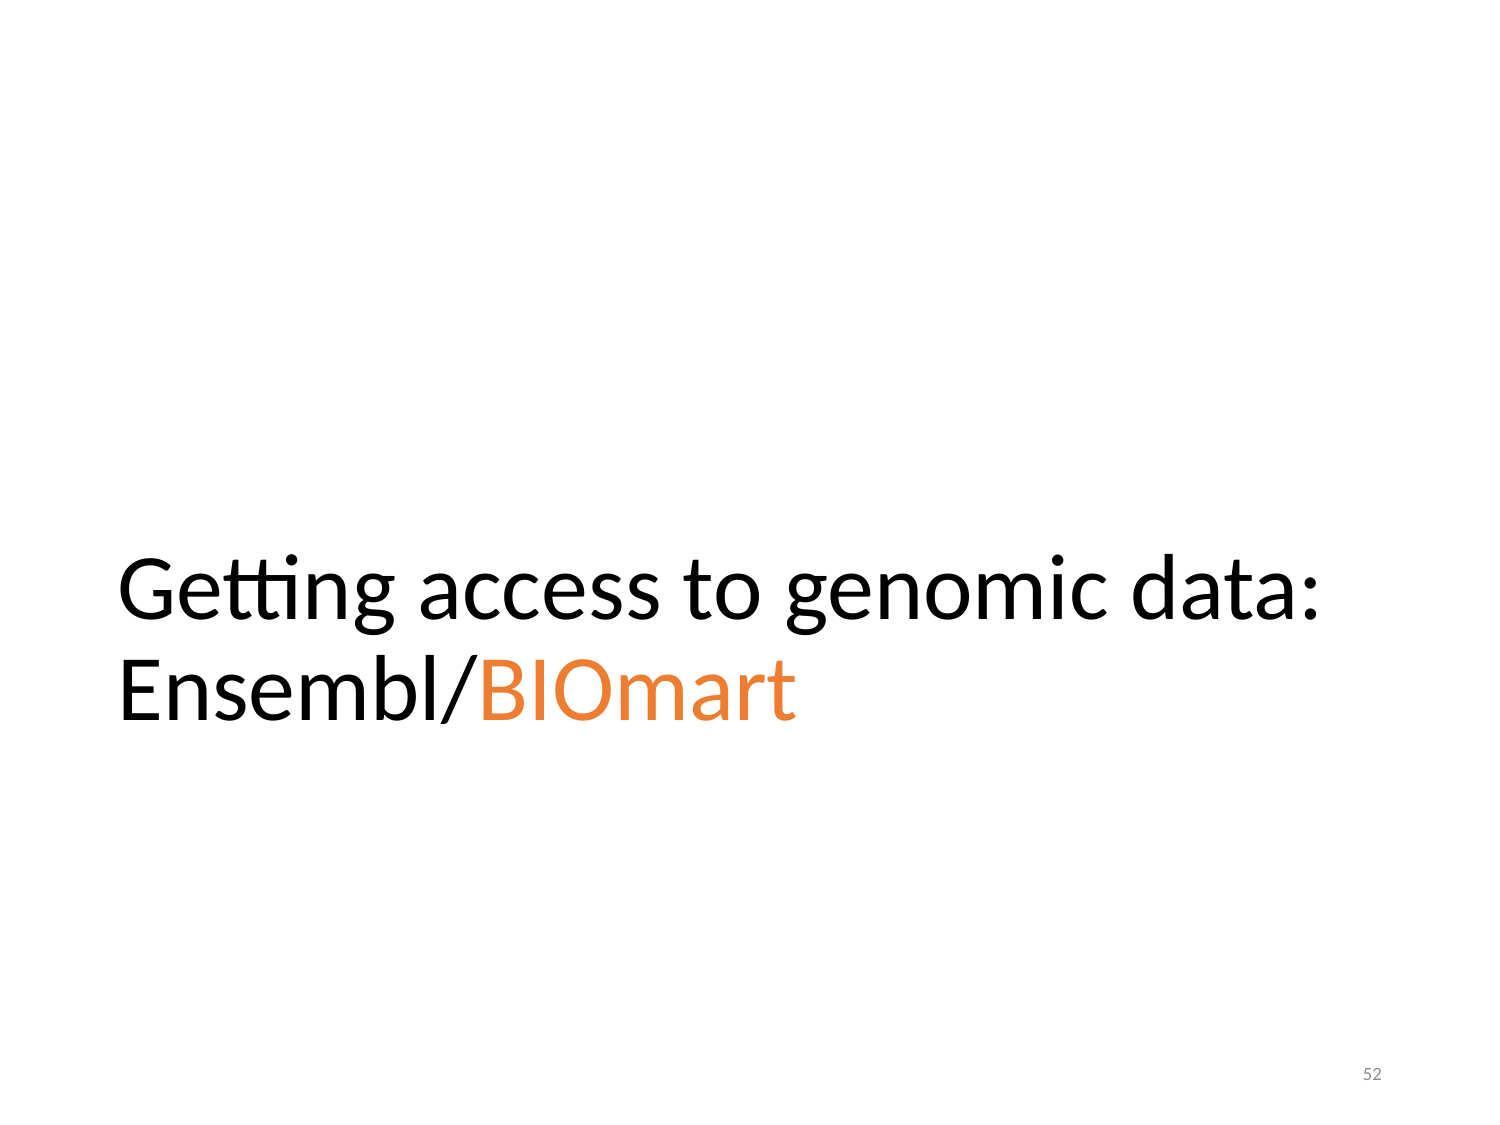

# Getting access to genomic data: Ensembl/BIOmart

52